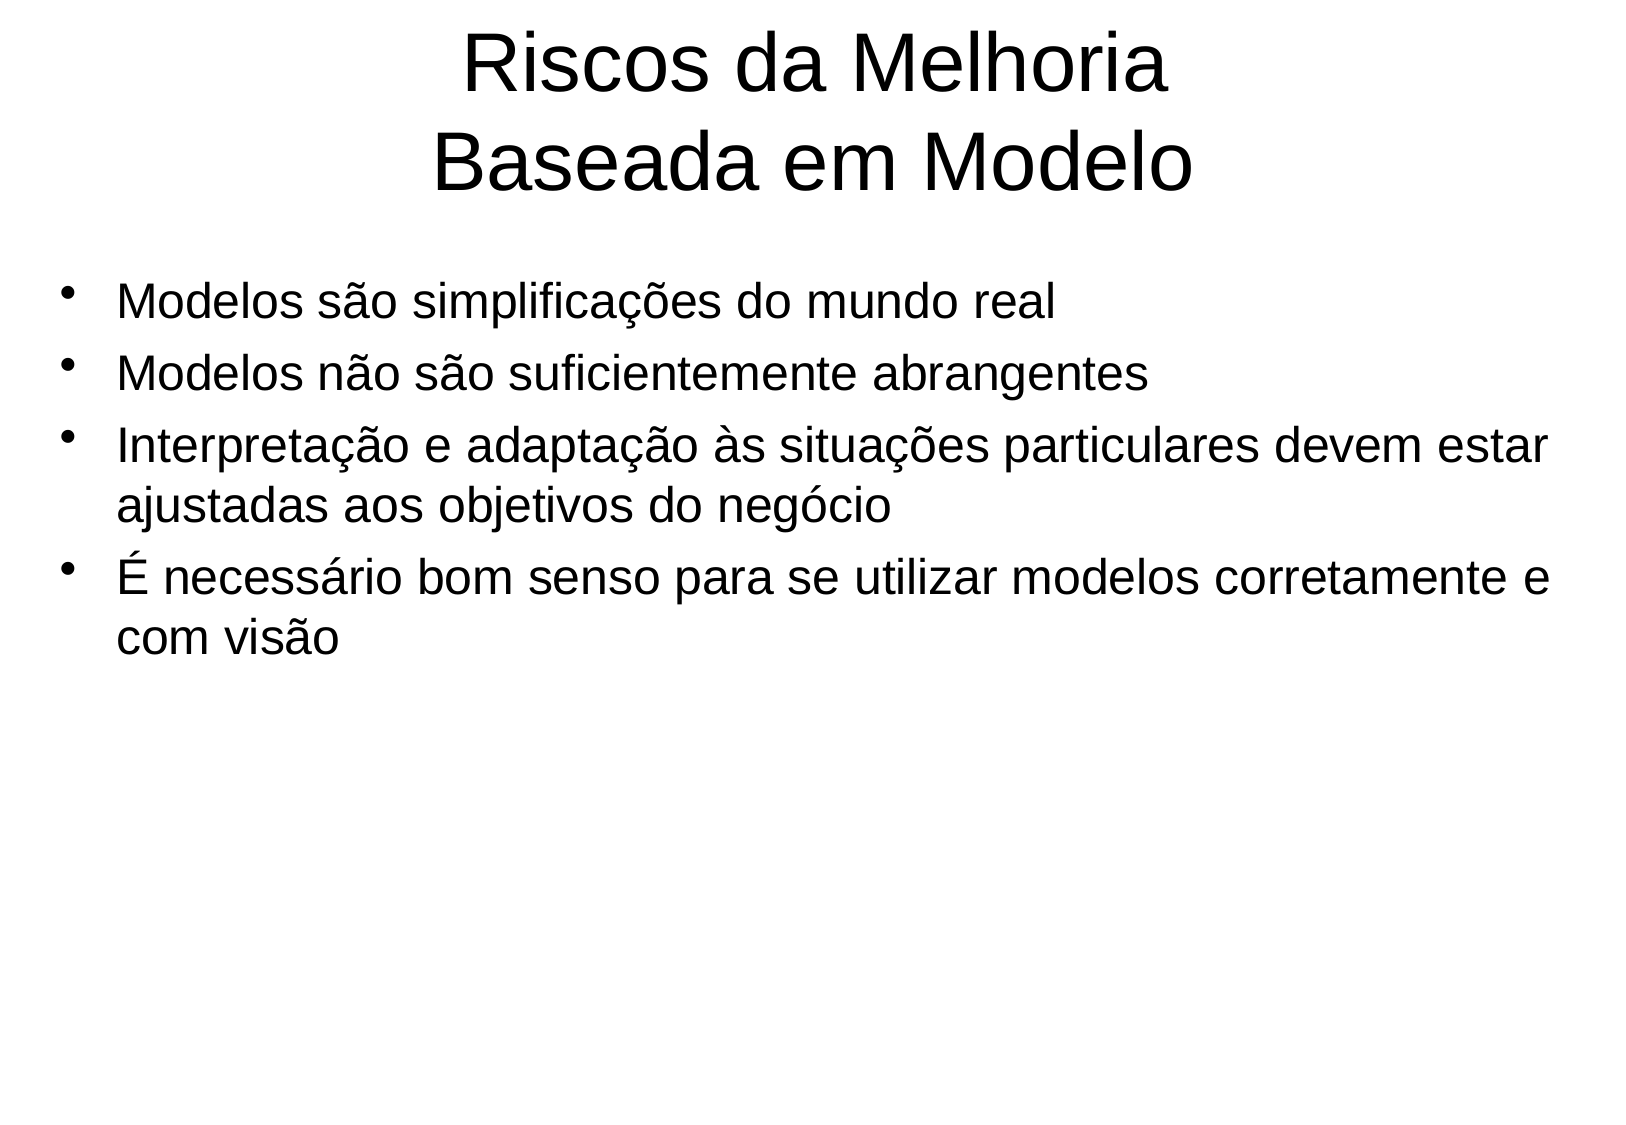

# Riscos da Melhoria  Baseada em Modelo
Modelos são simplificações do mundo real
Modelos não são suficientemente abrangentes
Interpretação e adaptação às situações particulares devem estar
ajustadas aos objetivos do negócio
É necessário bom senso para se utilizar modelos corretamente e
com visão